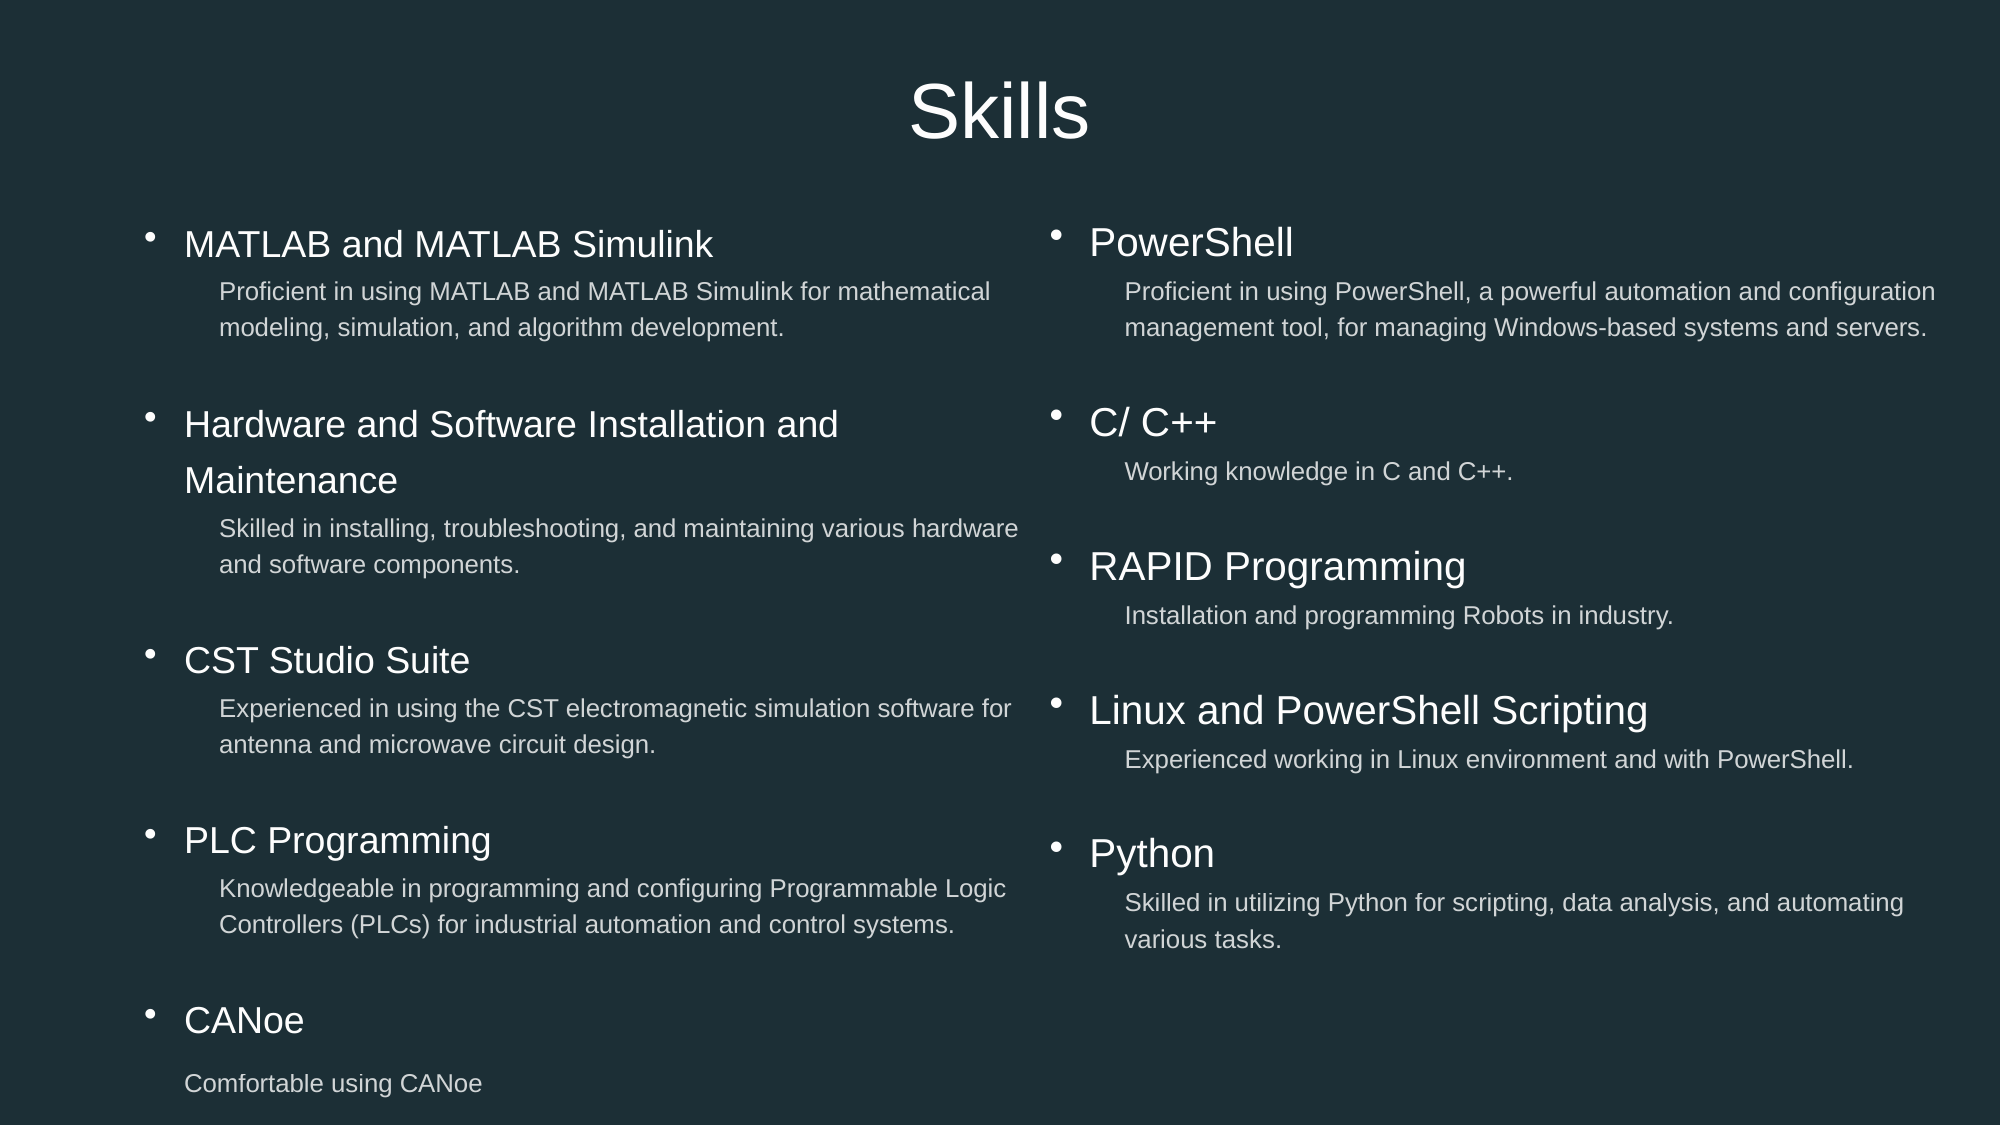

Skills
MATLAB and MATLAB Simulink
Proficient in using MATLAB and MATLAB Simulink for mathematical modeling, simulation, and algorithm development.
Hardware and Software Installation and Maintenance
Skilled in installing, troubleshooting, and maintaining various hardware and software components.
CST Studio Suite
Experienced in using the CST electromagnetic simulation software for antenna and microwave circuit design.
PLC Programming
Knowledgeable in programming and configuring Programmable Logic Controllers (PLCs) for industrial automation and control systems.
CANoe
Comfortable using CANoe

PowerShell
Proficient in using PowerShell, a powerful automation and configuration management tool, for managing Windows-based systems and servers.
C/ C++
Working knowledge in C and C++.
RAPID Programming
Installation and programming Robots in industry.
Linux and PowerShell Scripting
Experienced working in Linux environment and with PowerShell.
Python
Skilled in utilizing Python for scripting, data analysis, and automating various tasks.